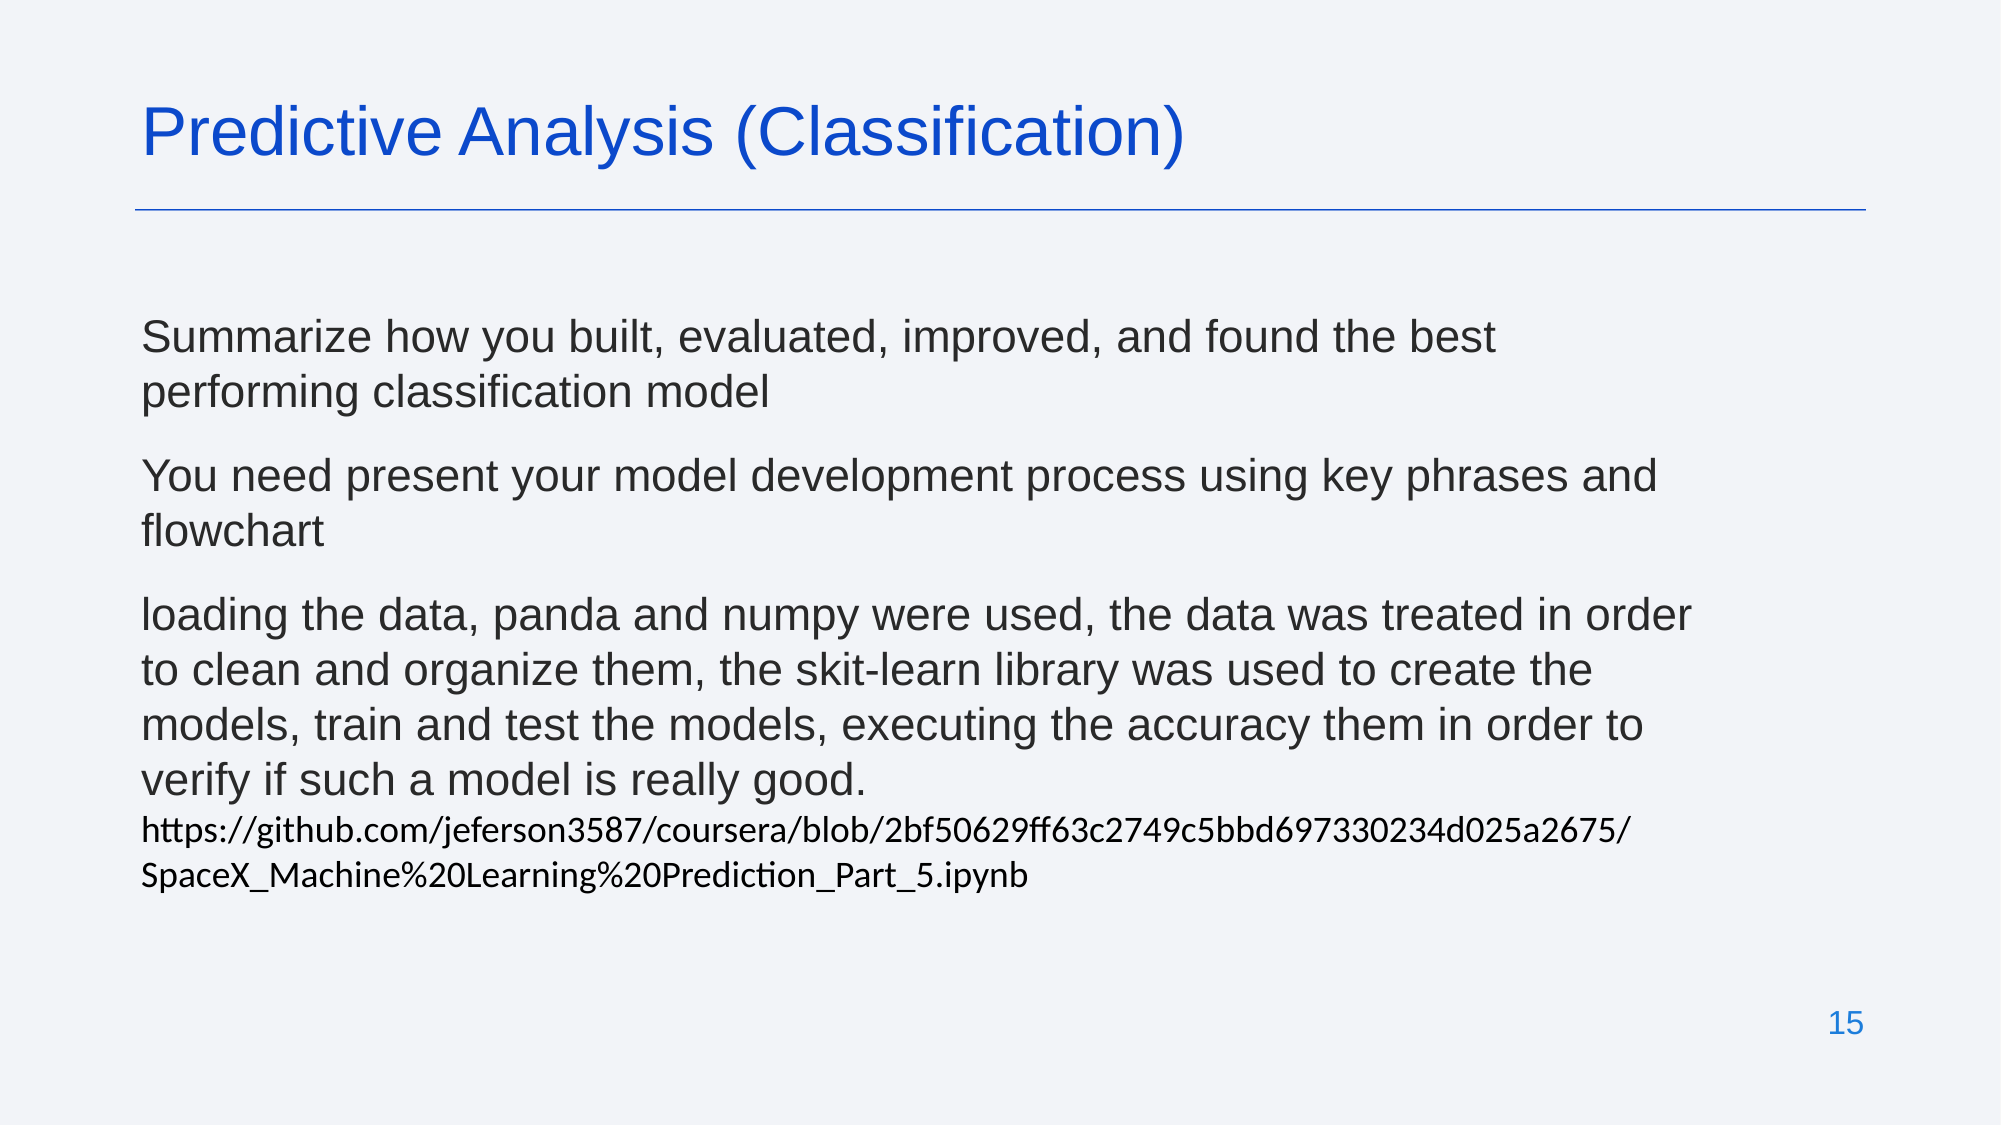

Predictive Analysis (Classification)
Summarize how you built, evaluated, improved, and found the best performing classification model
You need present your model development process using key phrases and flowchart
loading the data, panda and numpy were used, the data was treated in order to clean and organize them, the skit-learn library was used to create the models, train and test the models, executing the accuracy them in order to verify if such a model is really good.
https://github.com/jeferson3587/coursera/blob/2bf50629ff63c2749c5bbd697330234d025a2675/SpaceX_Machine%20Learning%20Prediction_Part_5.ipynb
15